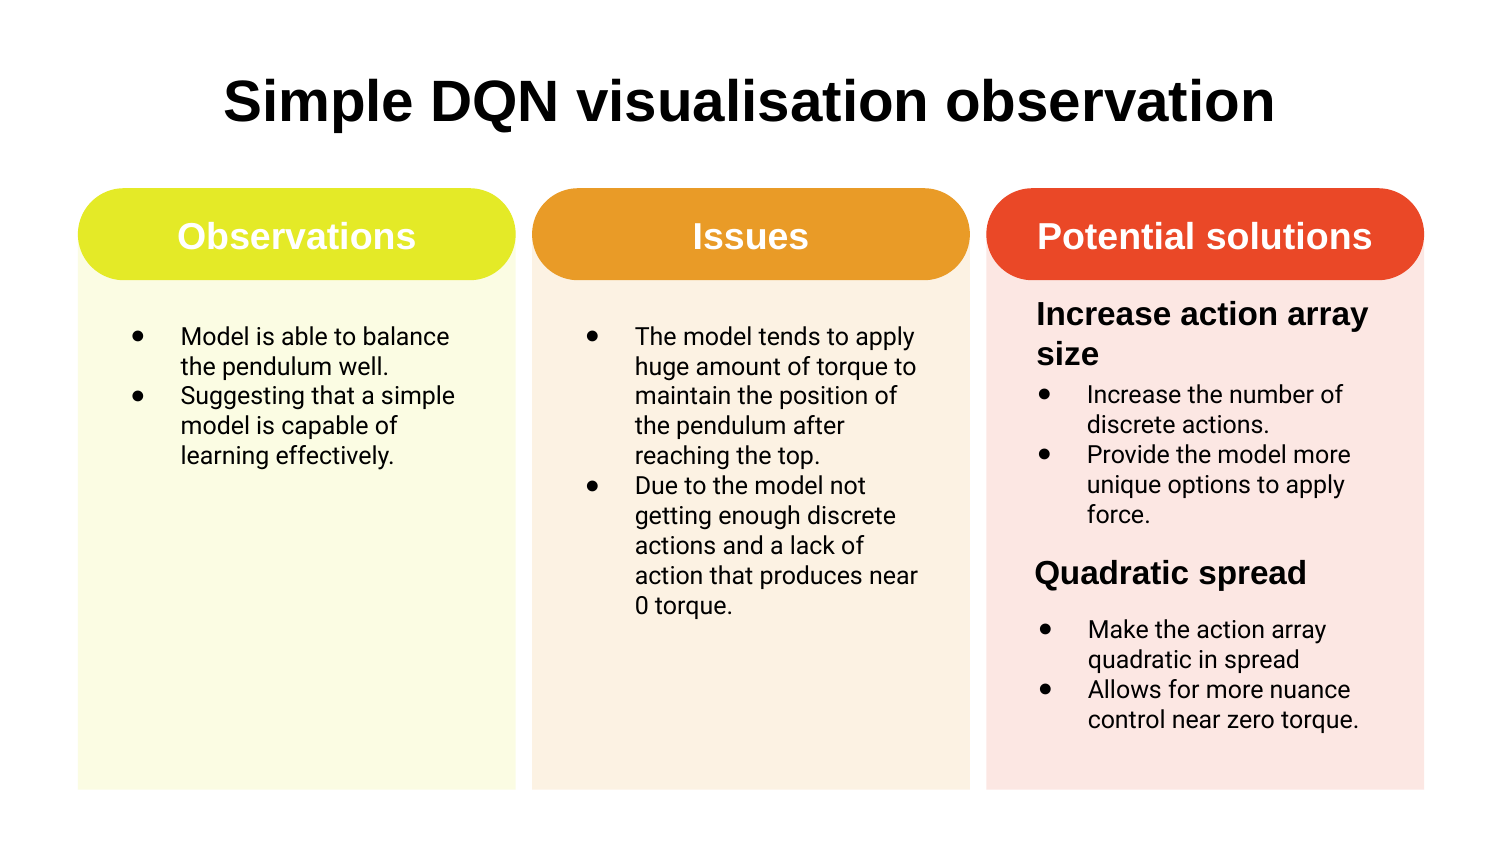

# Simple DQN visualisation observation

Observations
Model is able to balance the pendulum well.
Suggesting that a simple model is capable of learning effectively.
Issues
Potential solutions
Increase the number of discrete actions.
Provide the model more unique options to apply force.

The model tends to apply huge amount of torque to maintain the position of the pendulum after reaching the top.
Due to the model not getting enough discrete actions and a lack of action that produces near 0 torque.
Increase action array size
Quadratic spread
Make the action array quadratic in spread
Allows for more nuance control near zero torque.